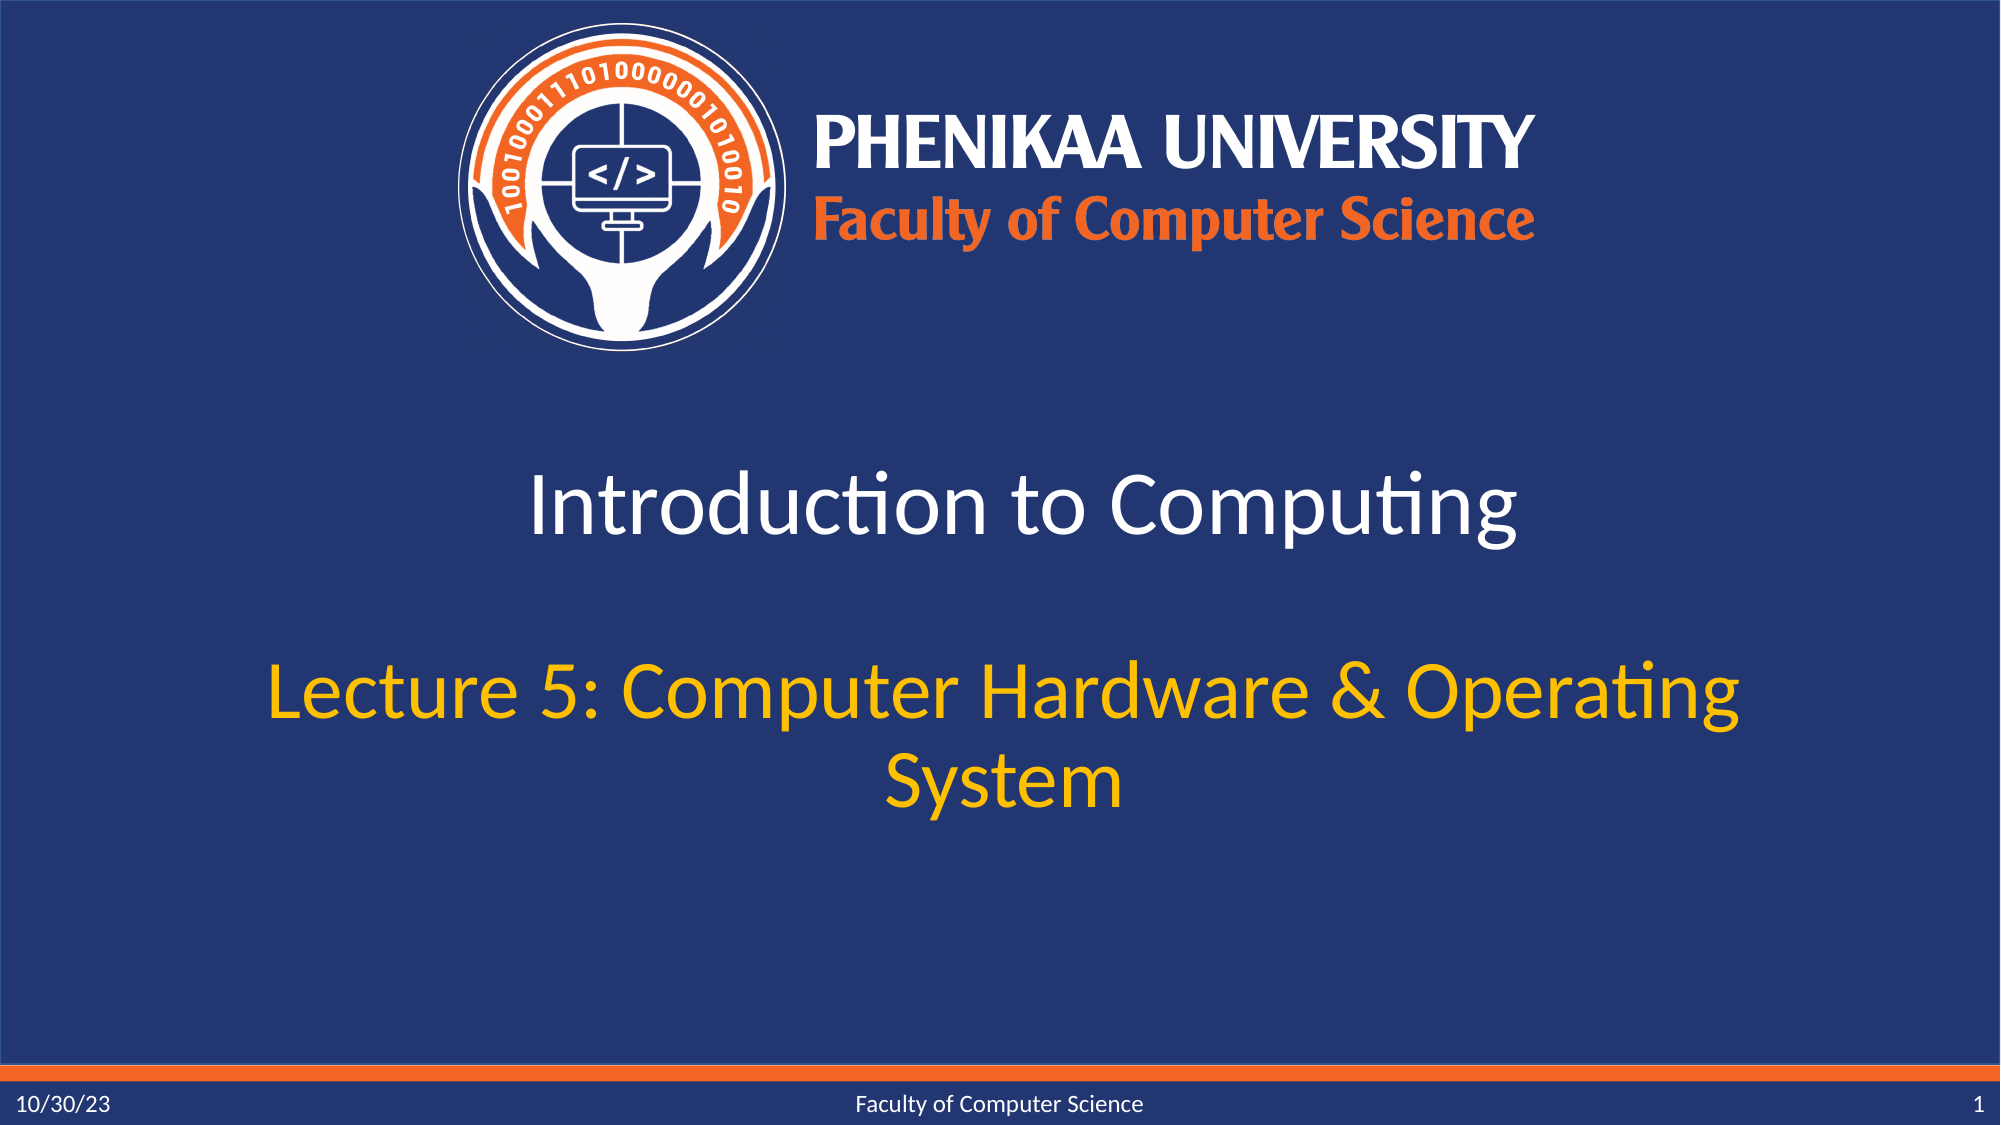

# Introduction to Computing
Lecture 5: Computer Hardware & Operating System
10/30/23
Faculty of Computer Science
1